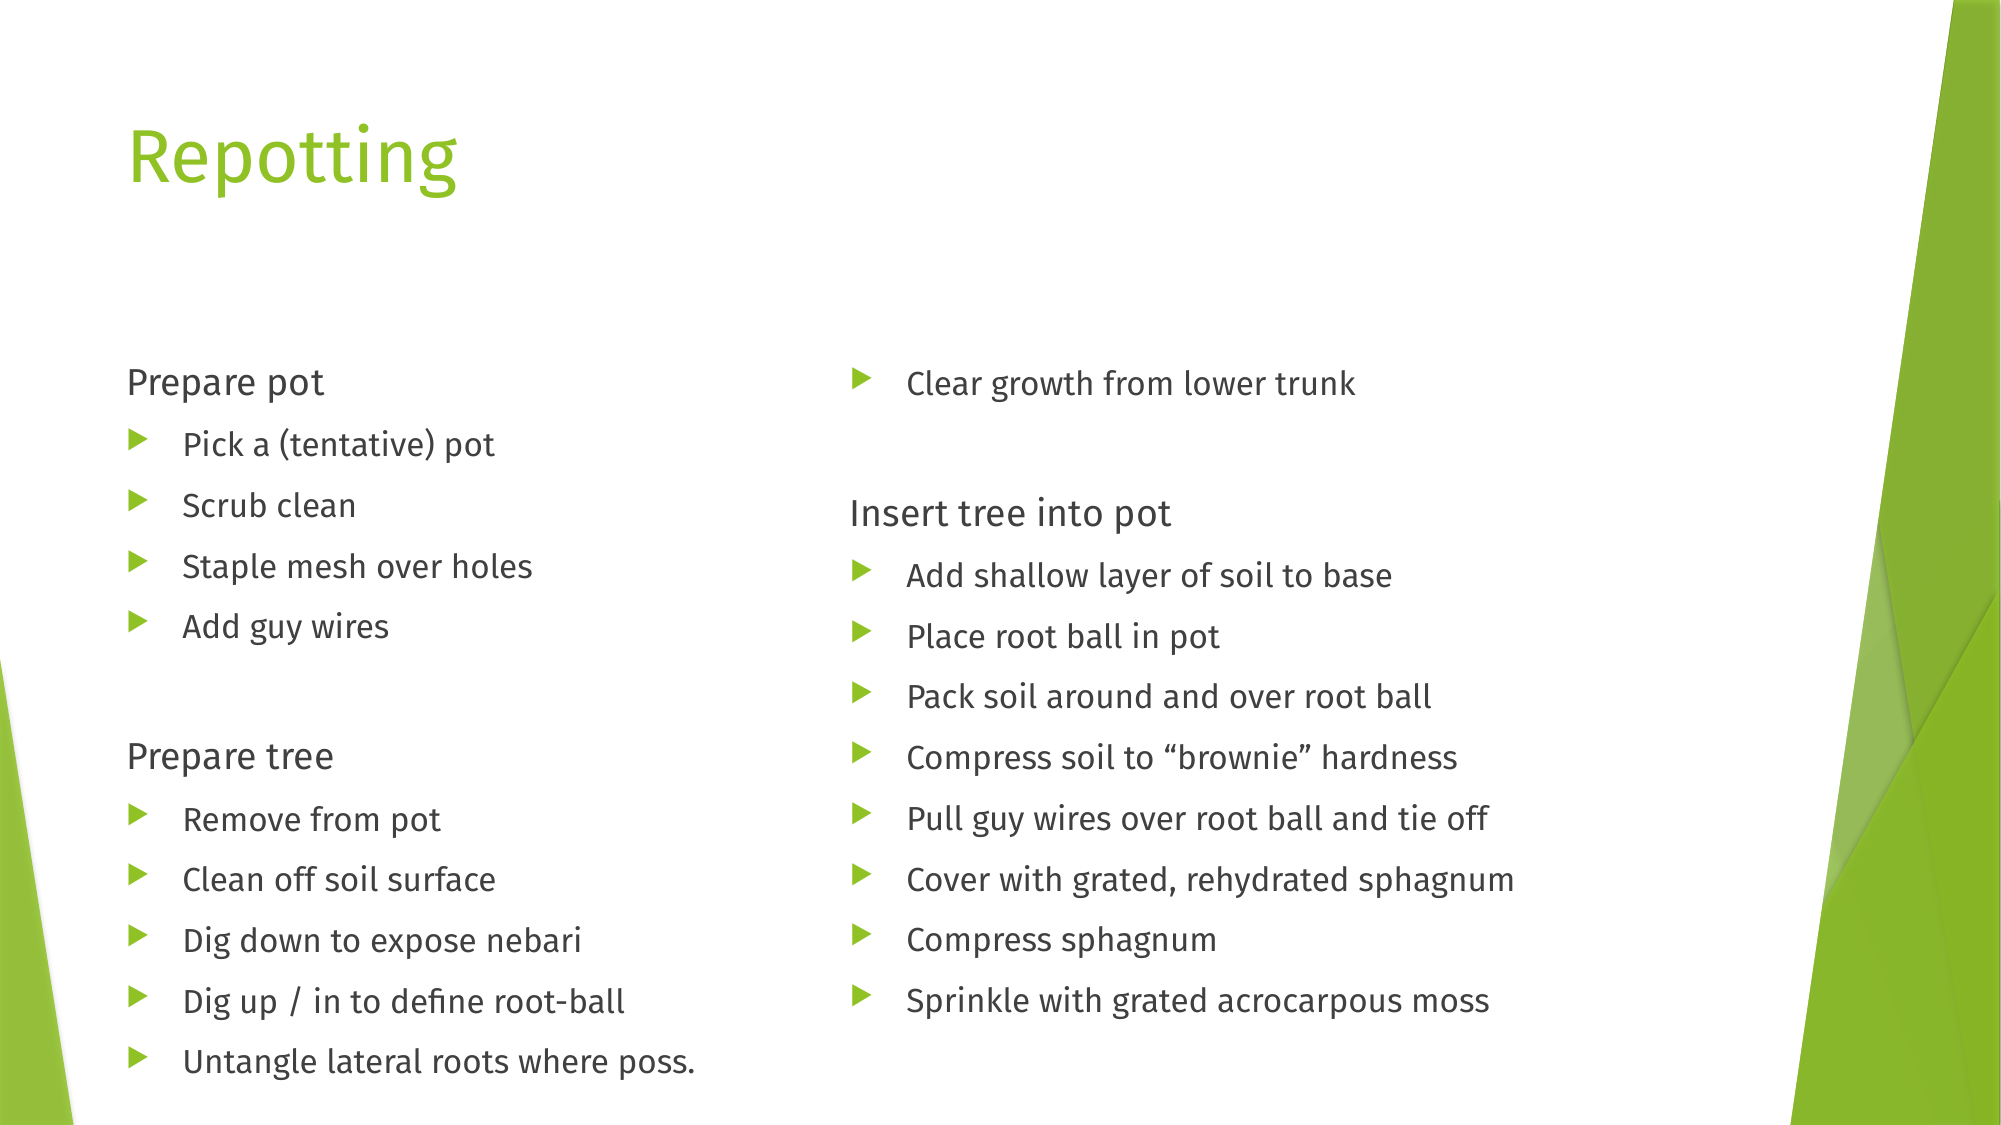

# Repotting
Prepare pot
Pick a (tentative) pot
Scrub clean
Staple mesh over holes
Add guy wires

Prepare tree
Remove from pot
Clean off soil surface
Dig down to expose nebari
Dig up / in to define root-ball
Untangle lateral roots where poss.

Clear growth from lower trunk

Insert tree into pot
Add shallow layer of soil to base
Place root ball in pot
Pack soil around and over root ball
Compress soil to “brownie” hardness
Pull guy wires over root ball and tie off
Cover with grated, rehydrated sphagnum
Compress sphagnum
Sprinkle with grated acrocarpous moss